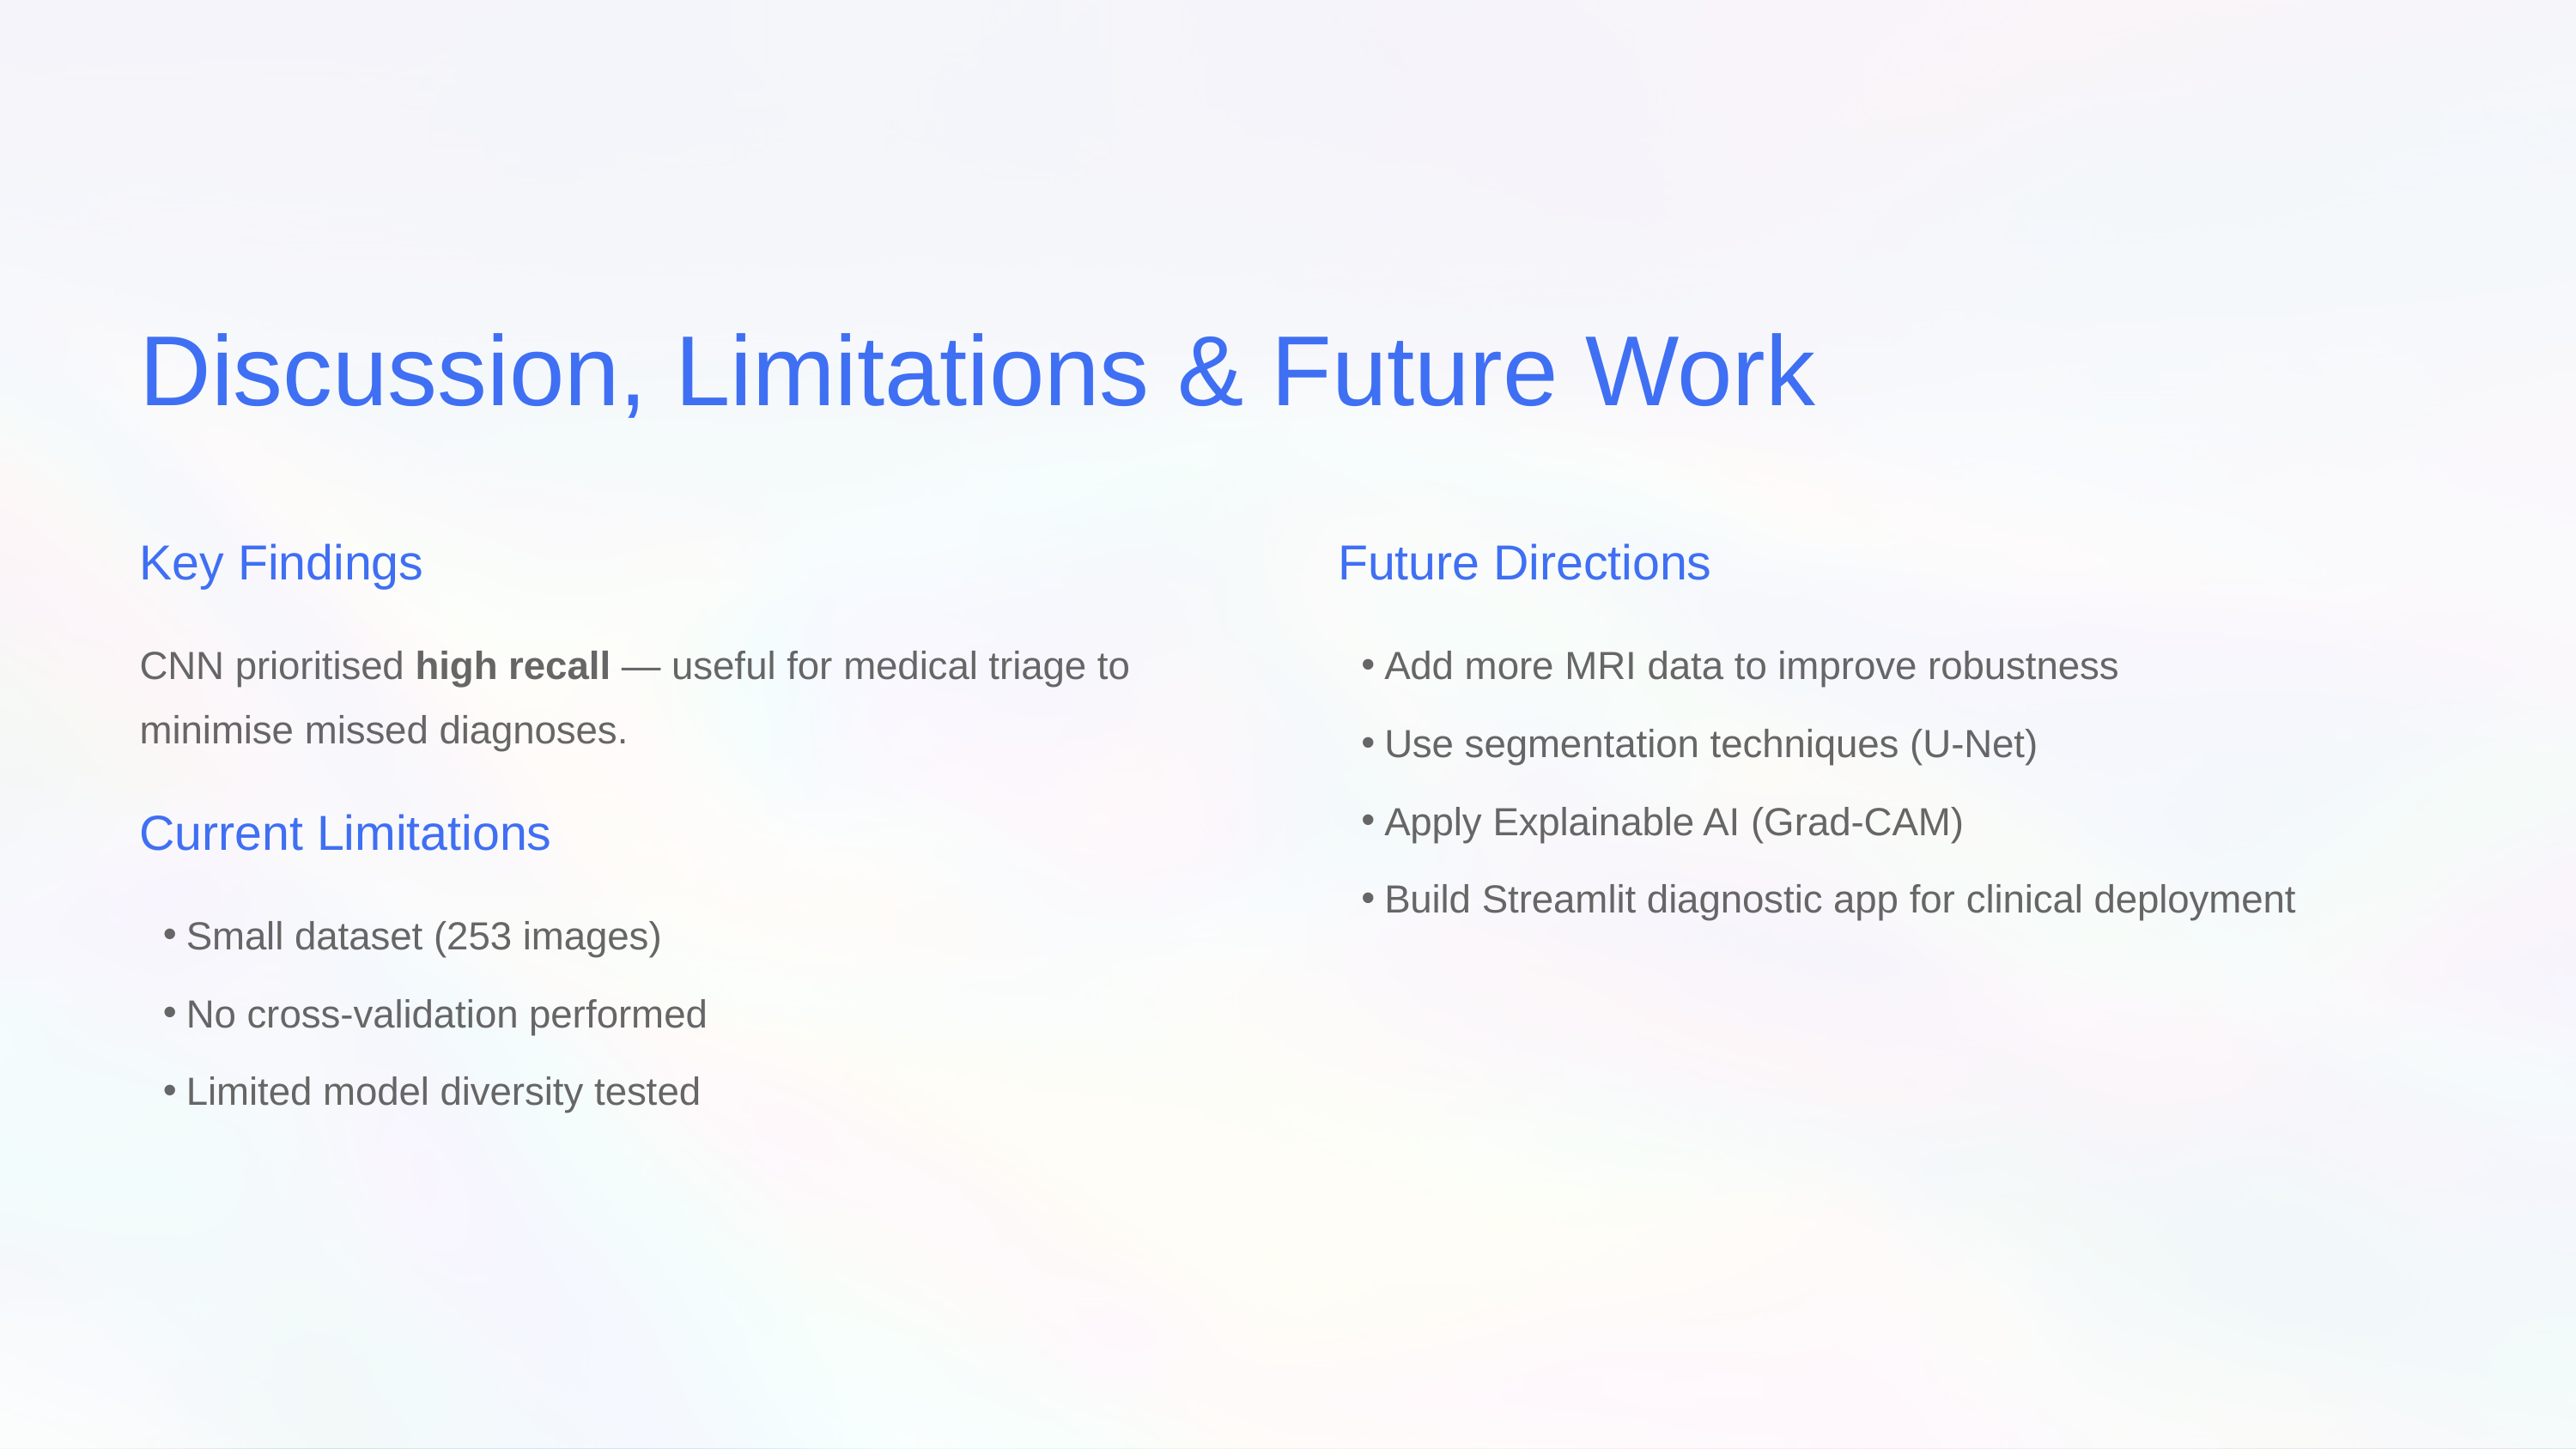

Discussion, Limitations & Future Work
Key Findings
Future Directions
CNN prioritised high recall — useful for medical triage to minimise missed diagnoses.
Add more MRI data to improve robustness
Use segmentation techniques (U-Net)
Apply Explainable AI (Grad-CAM)
Current Limitations
Build Streamlit diagnostic app for clinical deployment
Small dataset (253 images)
No cross-validation performed
Limited model diversity tested